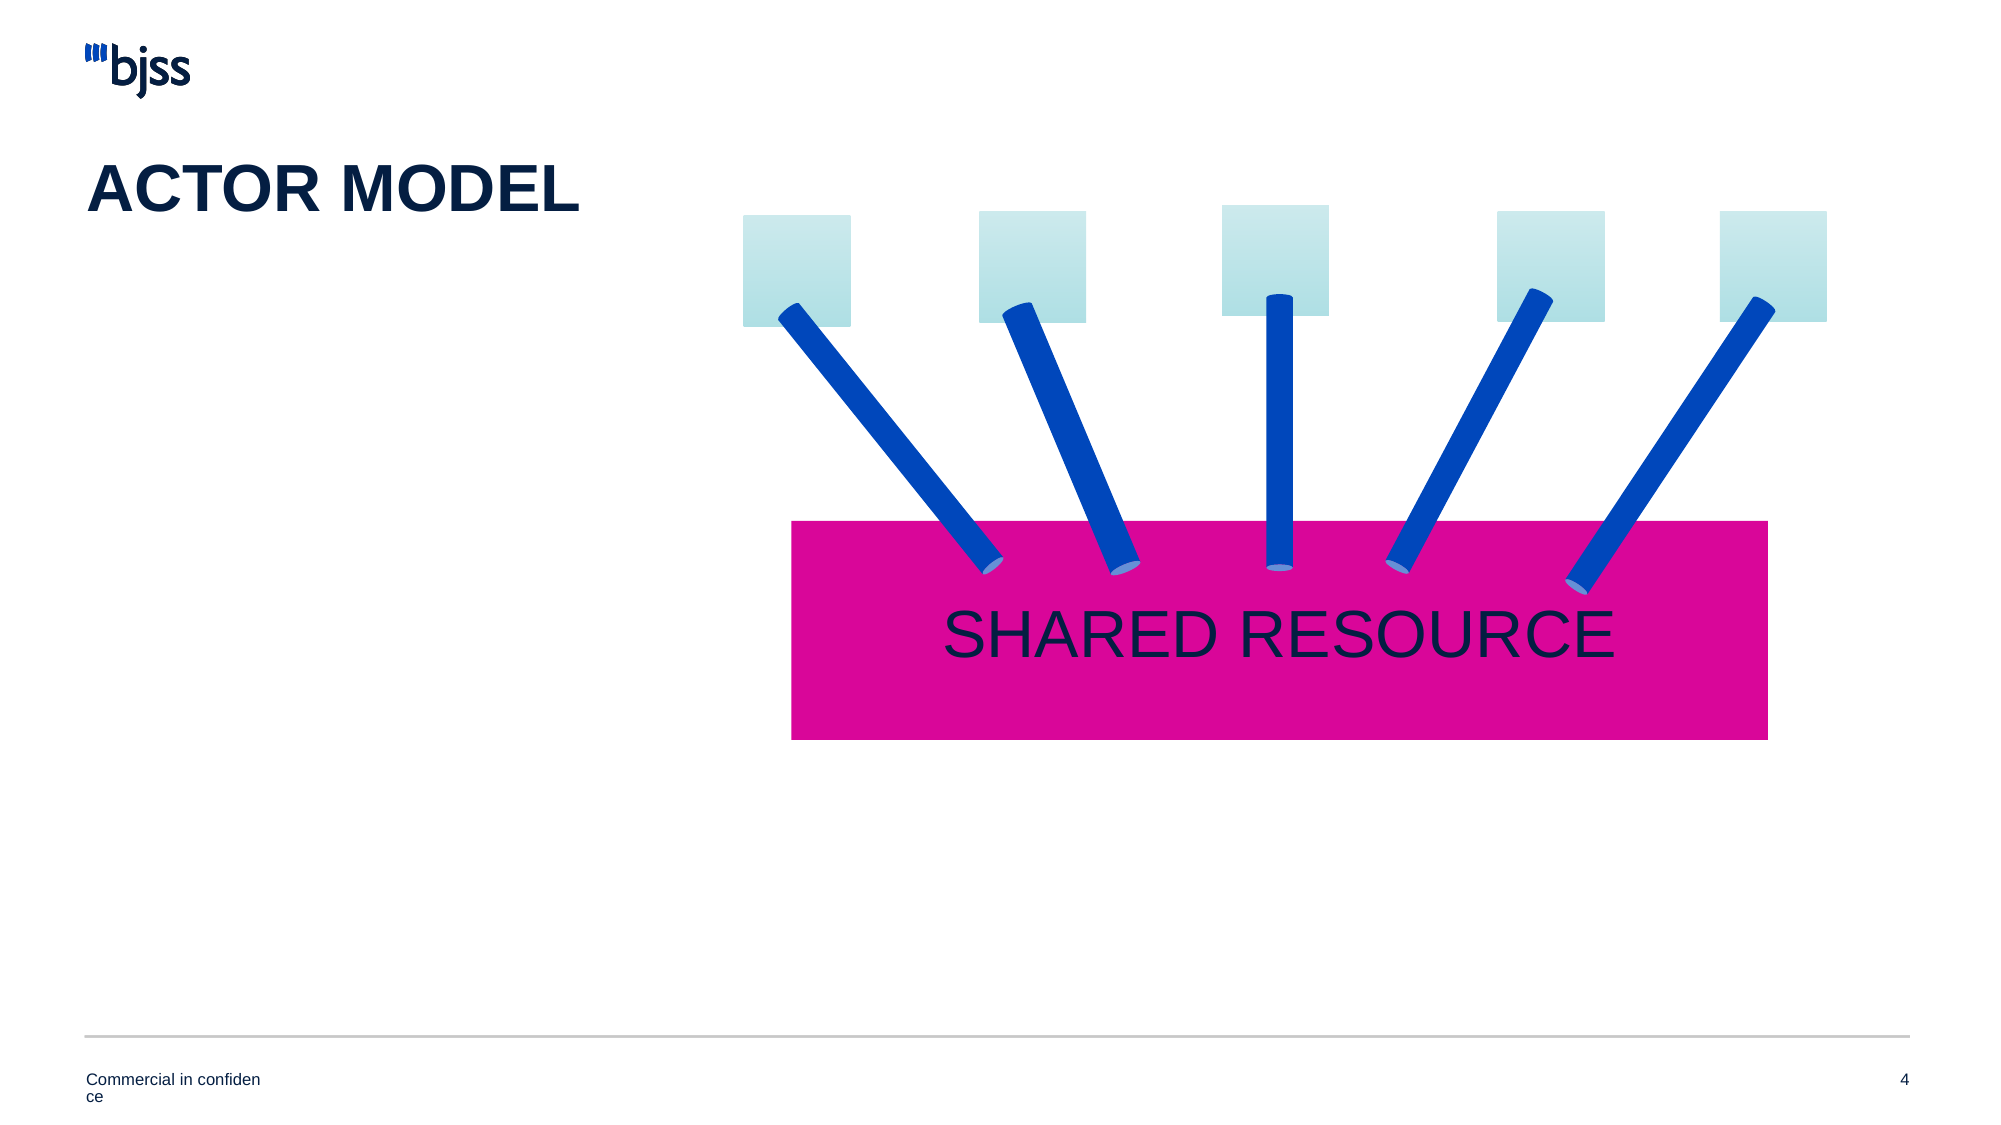

# Actor Model

SHARED RESOURCE
Commercial in confidence
4